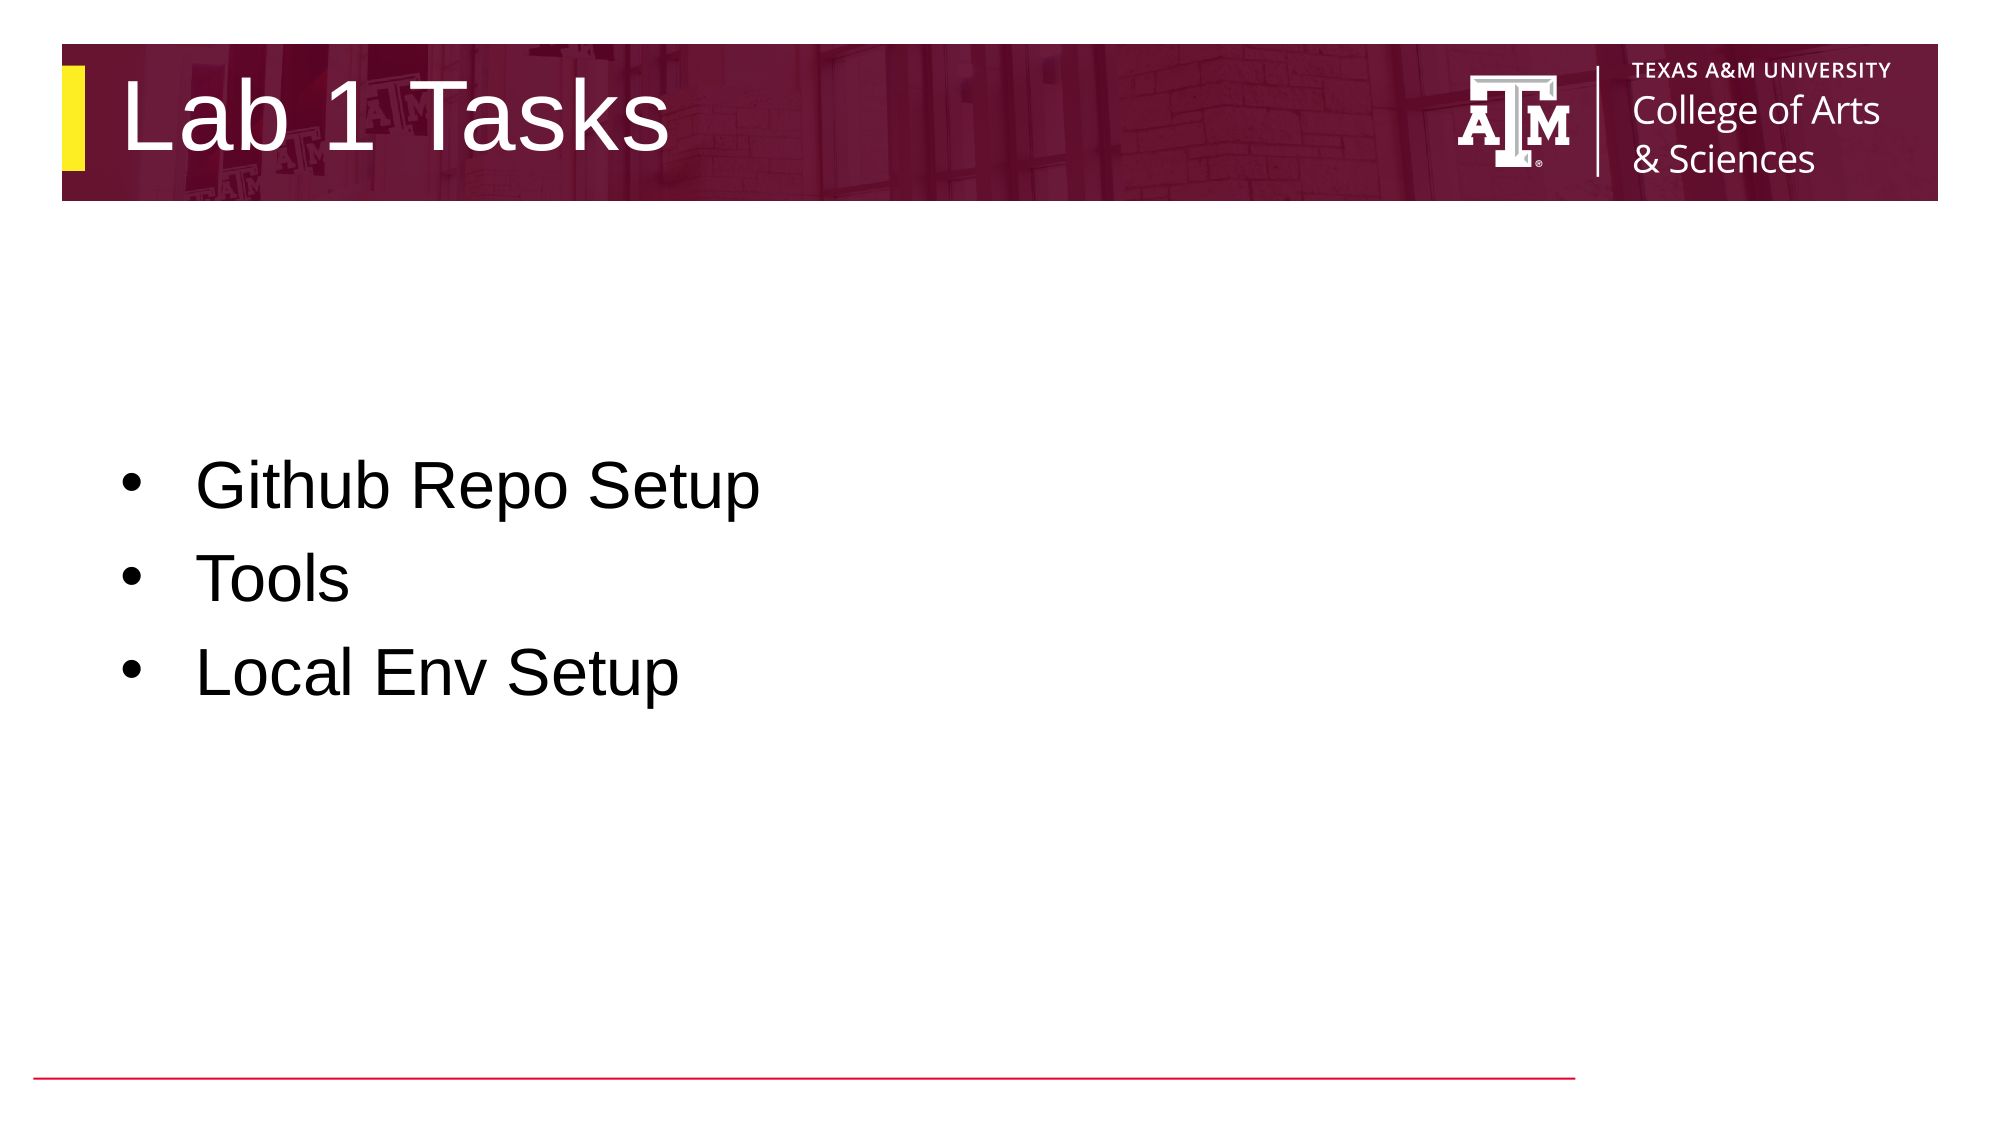

# Lab 1 Tasks
Github Repo Setup
Tools
Local Env Setup